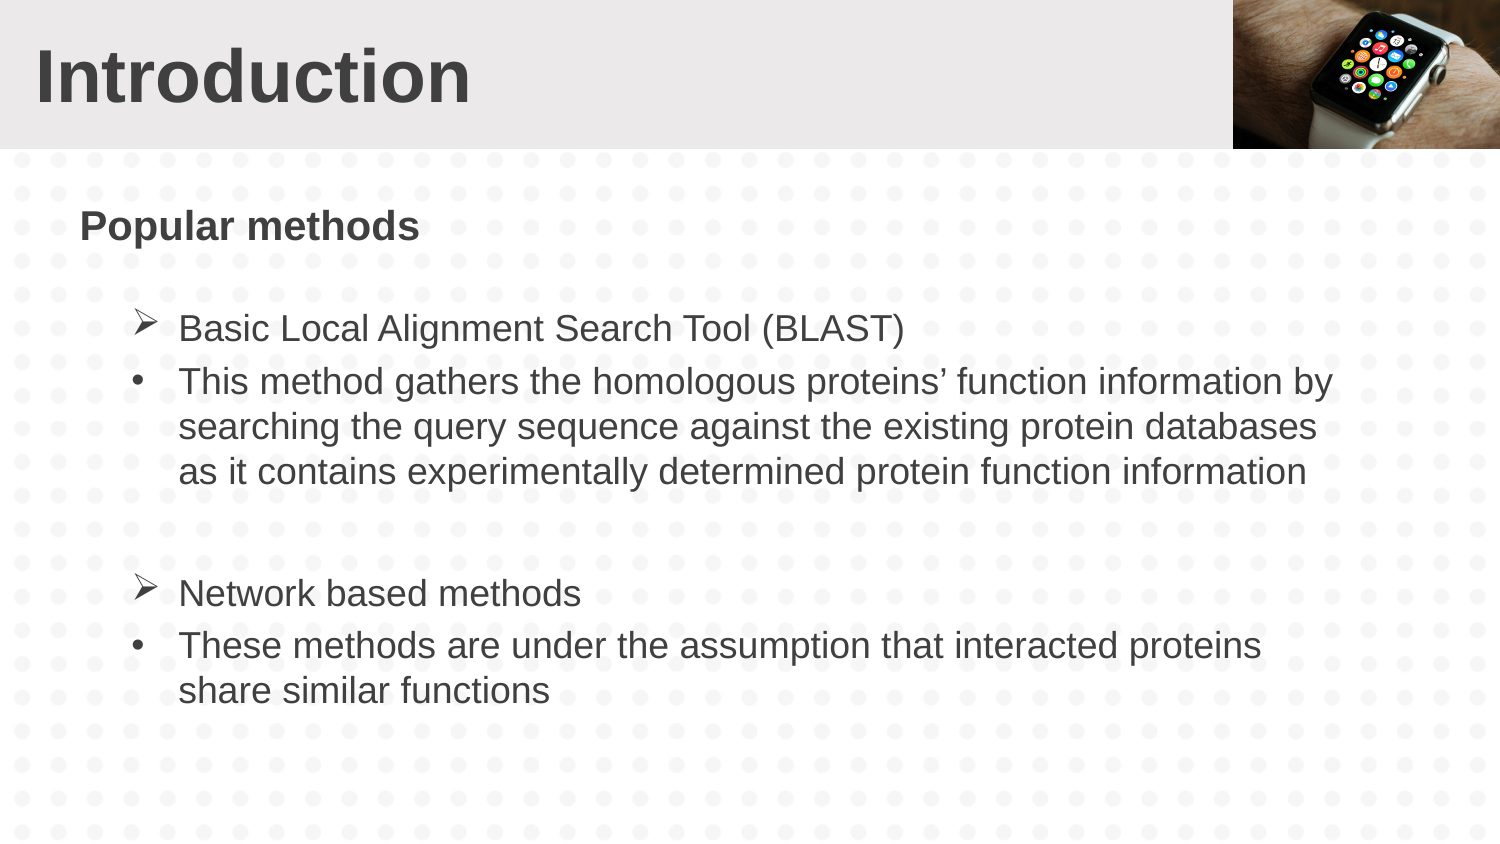

# Introduction
Popular methods
Basic Local Alignment Search Tool (BLAST)
This method gathers the homologous proteins’ function information by searching the query sequence against the existing protein databases as it contains experimentally determined protein function information

Network based methods
These methods are under the assumption that interacted proteins share similar functions